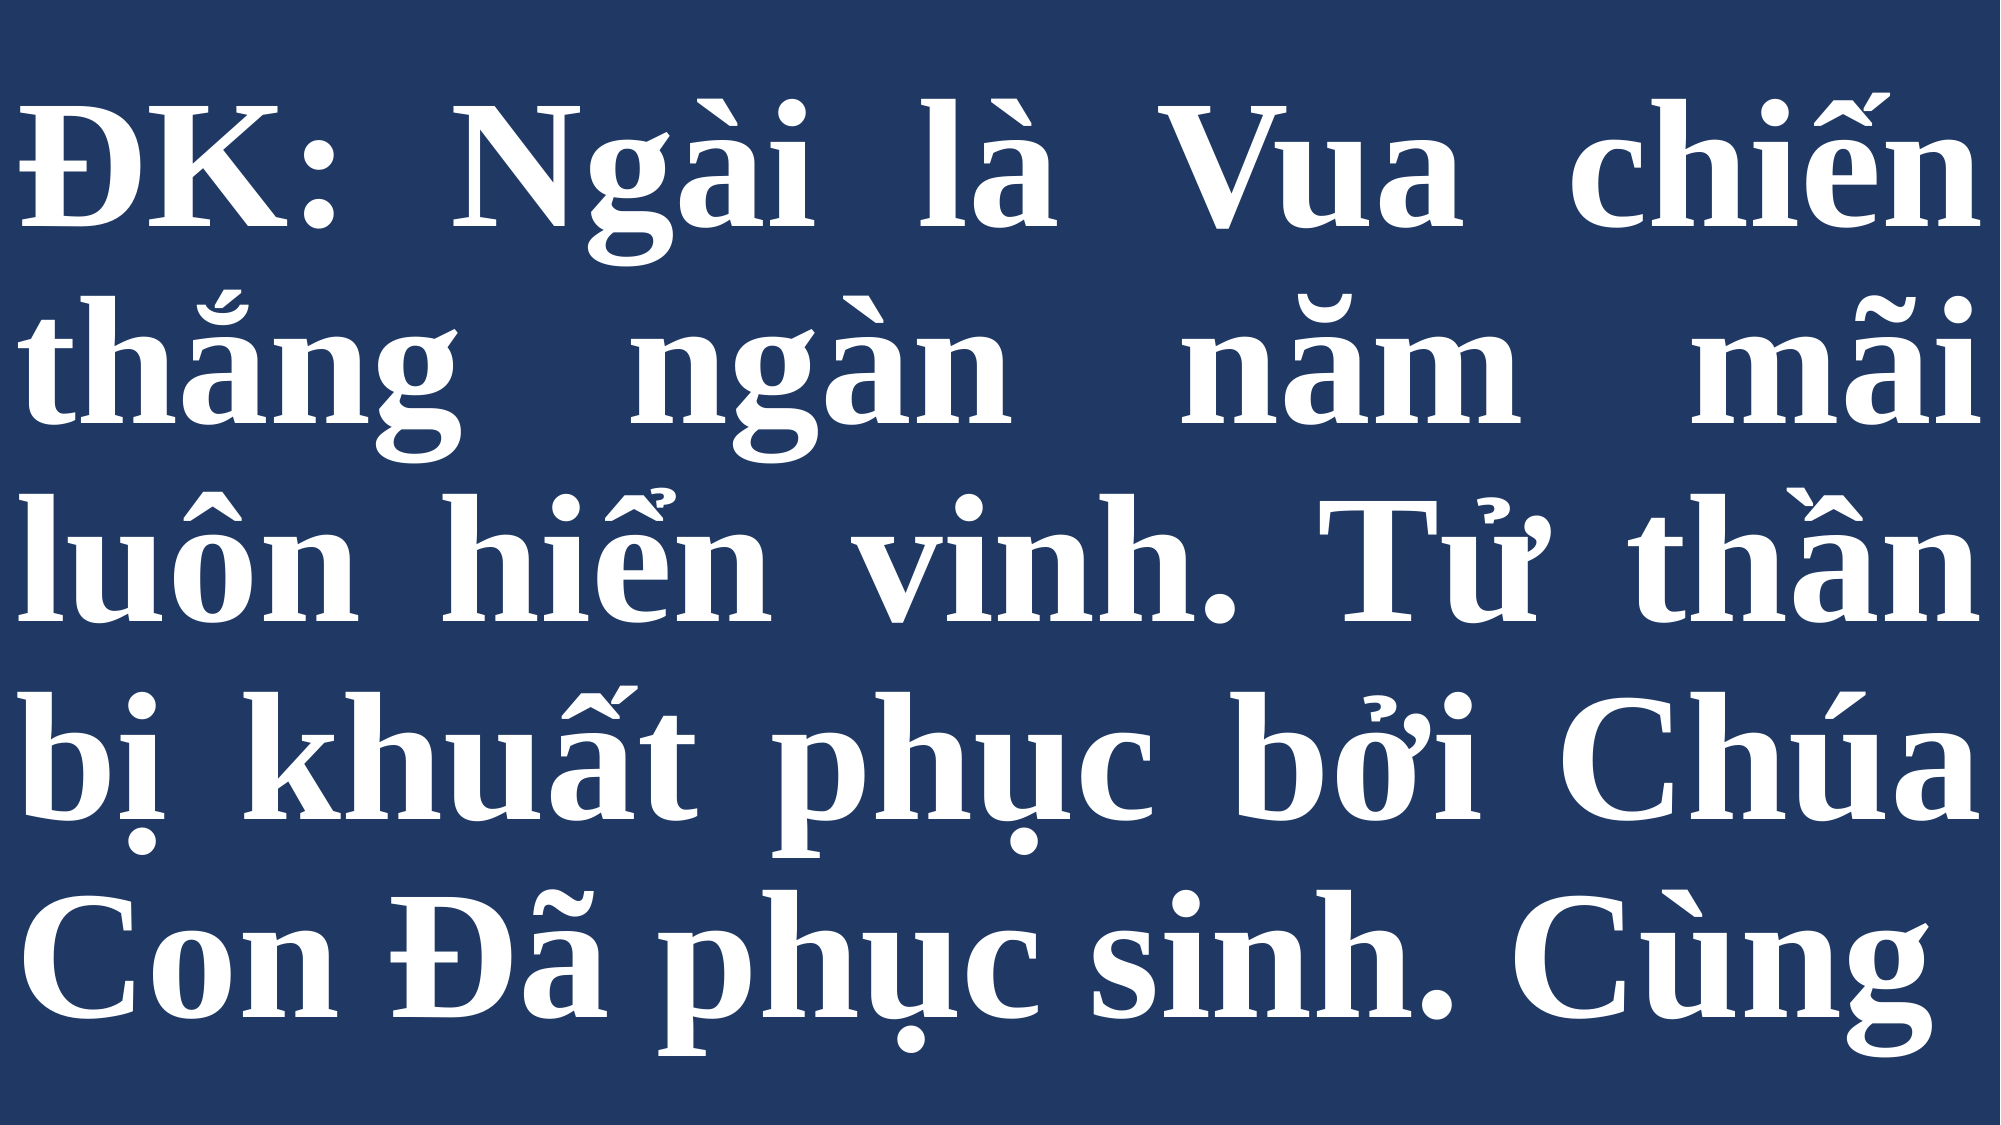

# ĐK: Ngài là Vua chiến thắng ngàn năm mãi luôn hiển vinh. Tử thần bị khuất phục bởi Chúa Con Đã phục sinh. Cùng